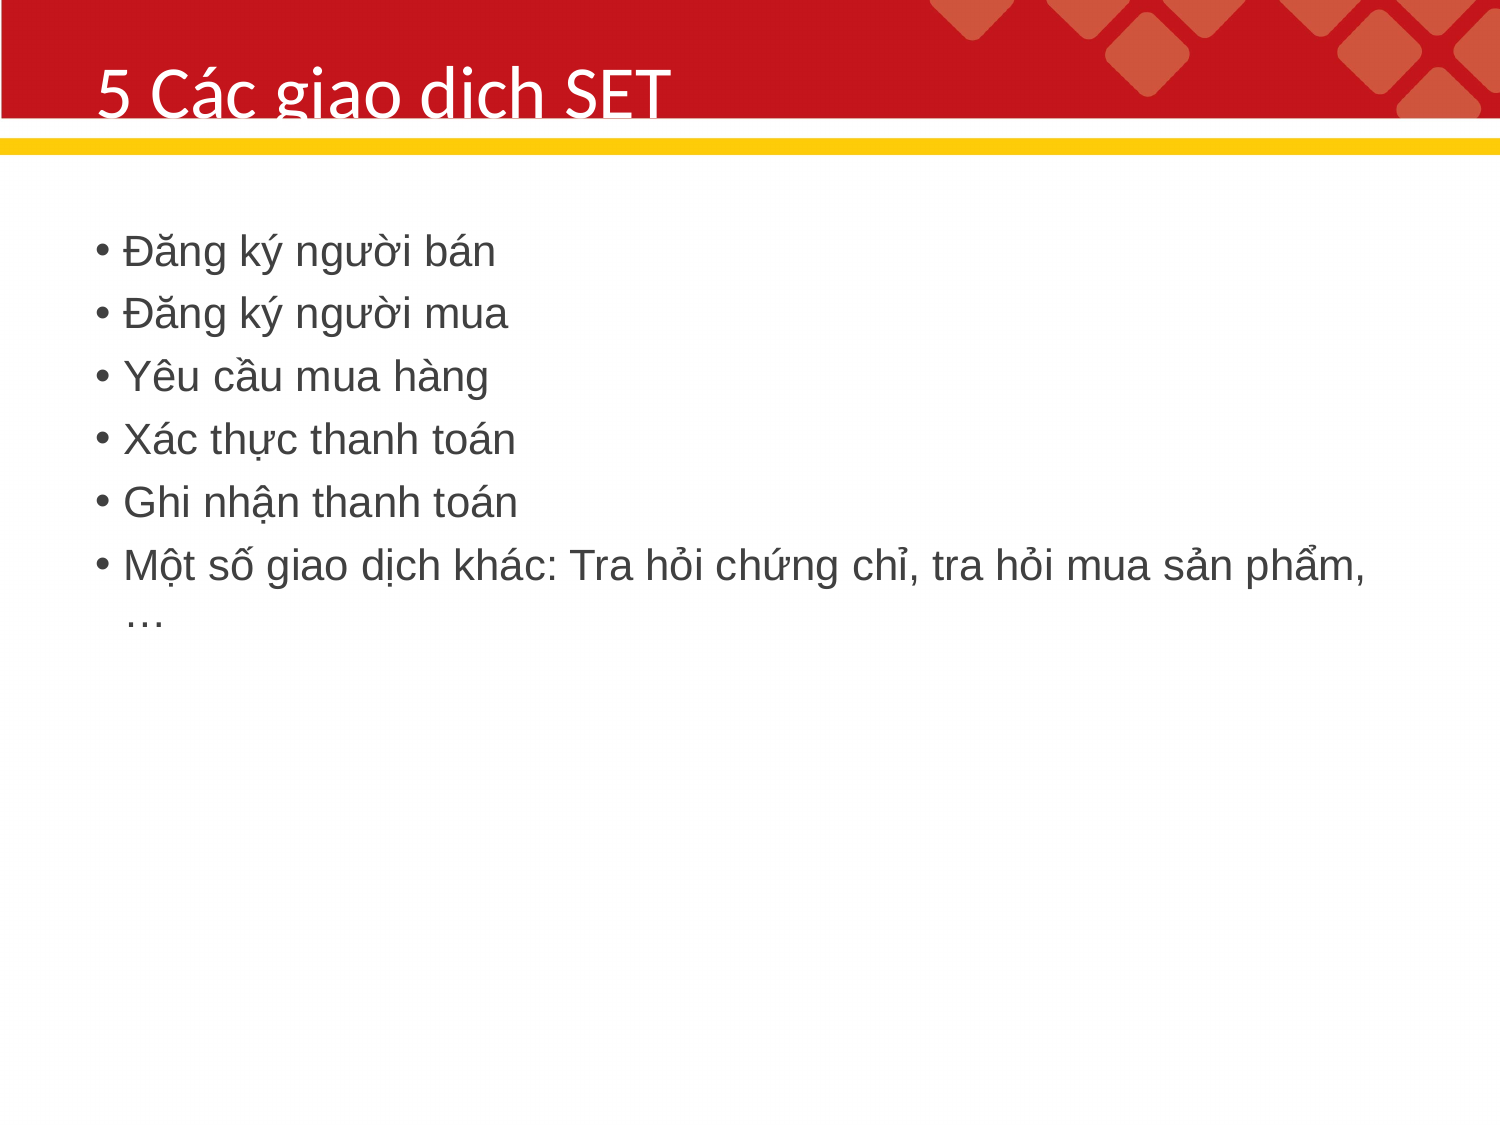

# 5 Các giao dịch SET
Đăng ký người bán
Đăng ký người mua
Yêu cầu mua hàng
Xác thực thanh toán
Ghi nhận thanh toán
Một số giao dịch khác: Tra hỏi chứng chỉ, tra hỏi mua sản phẩm, …